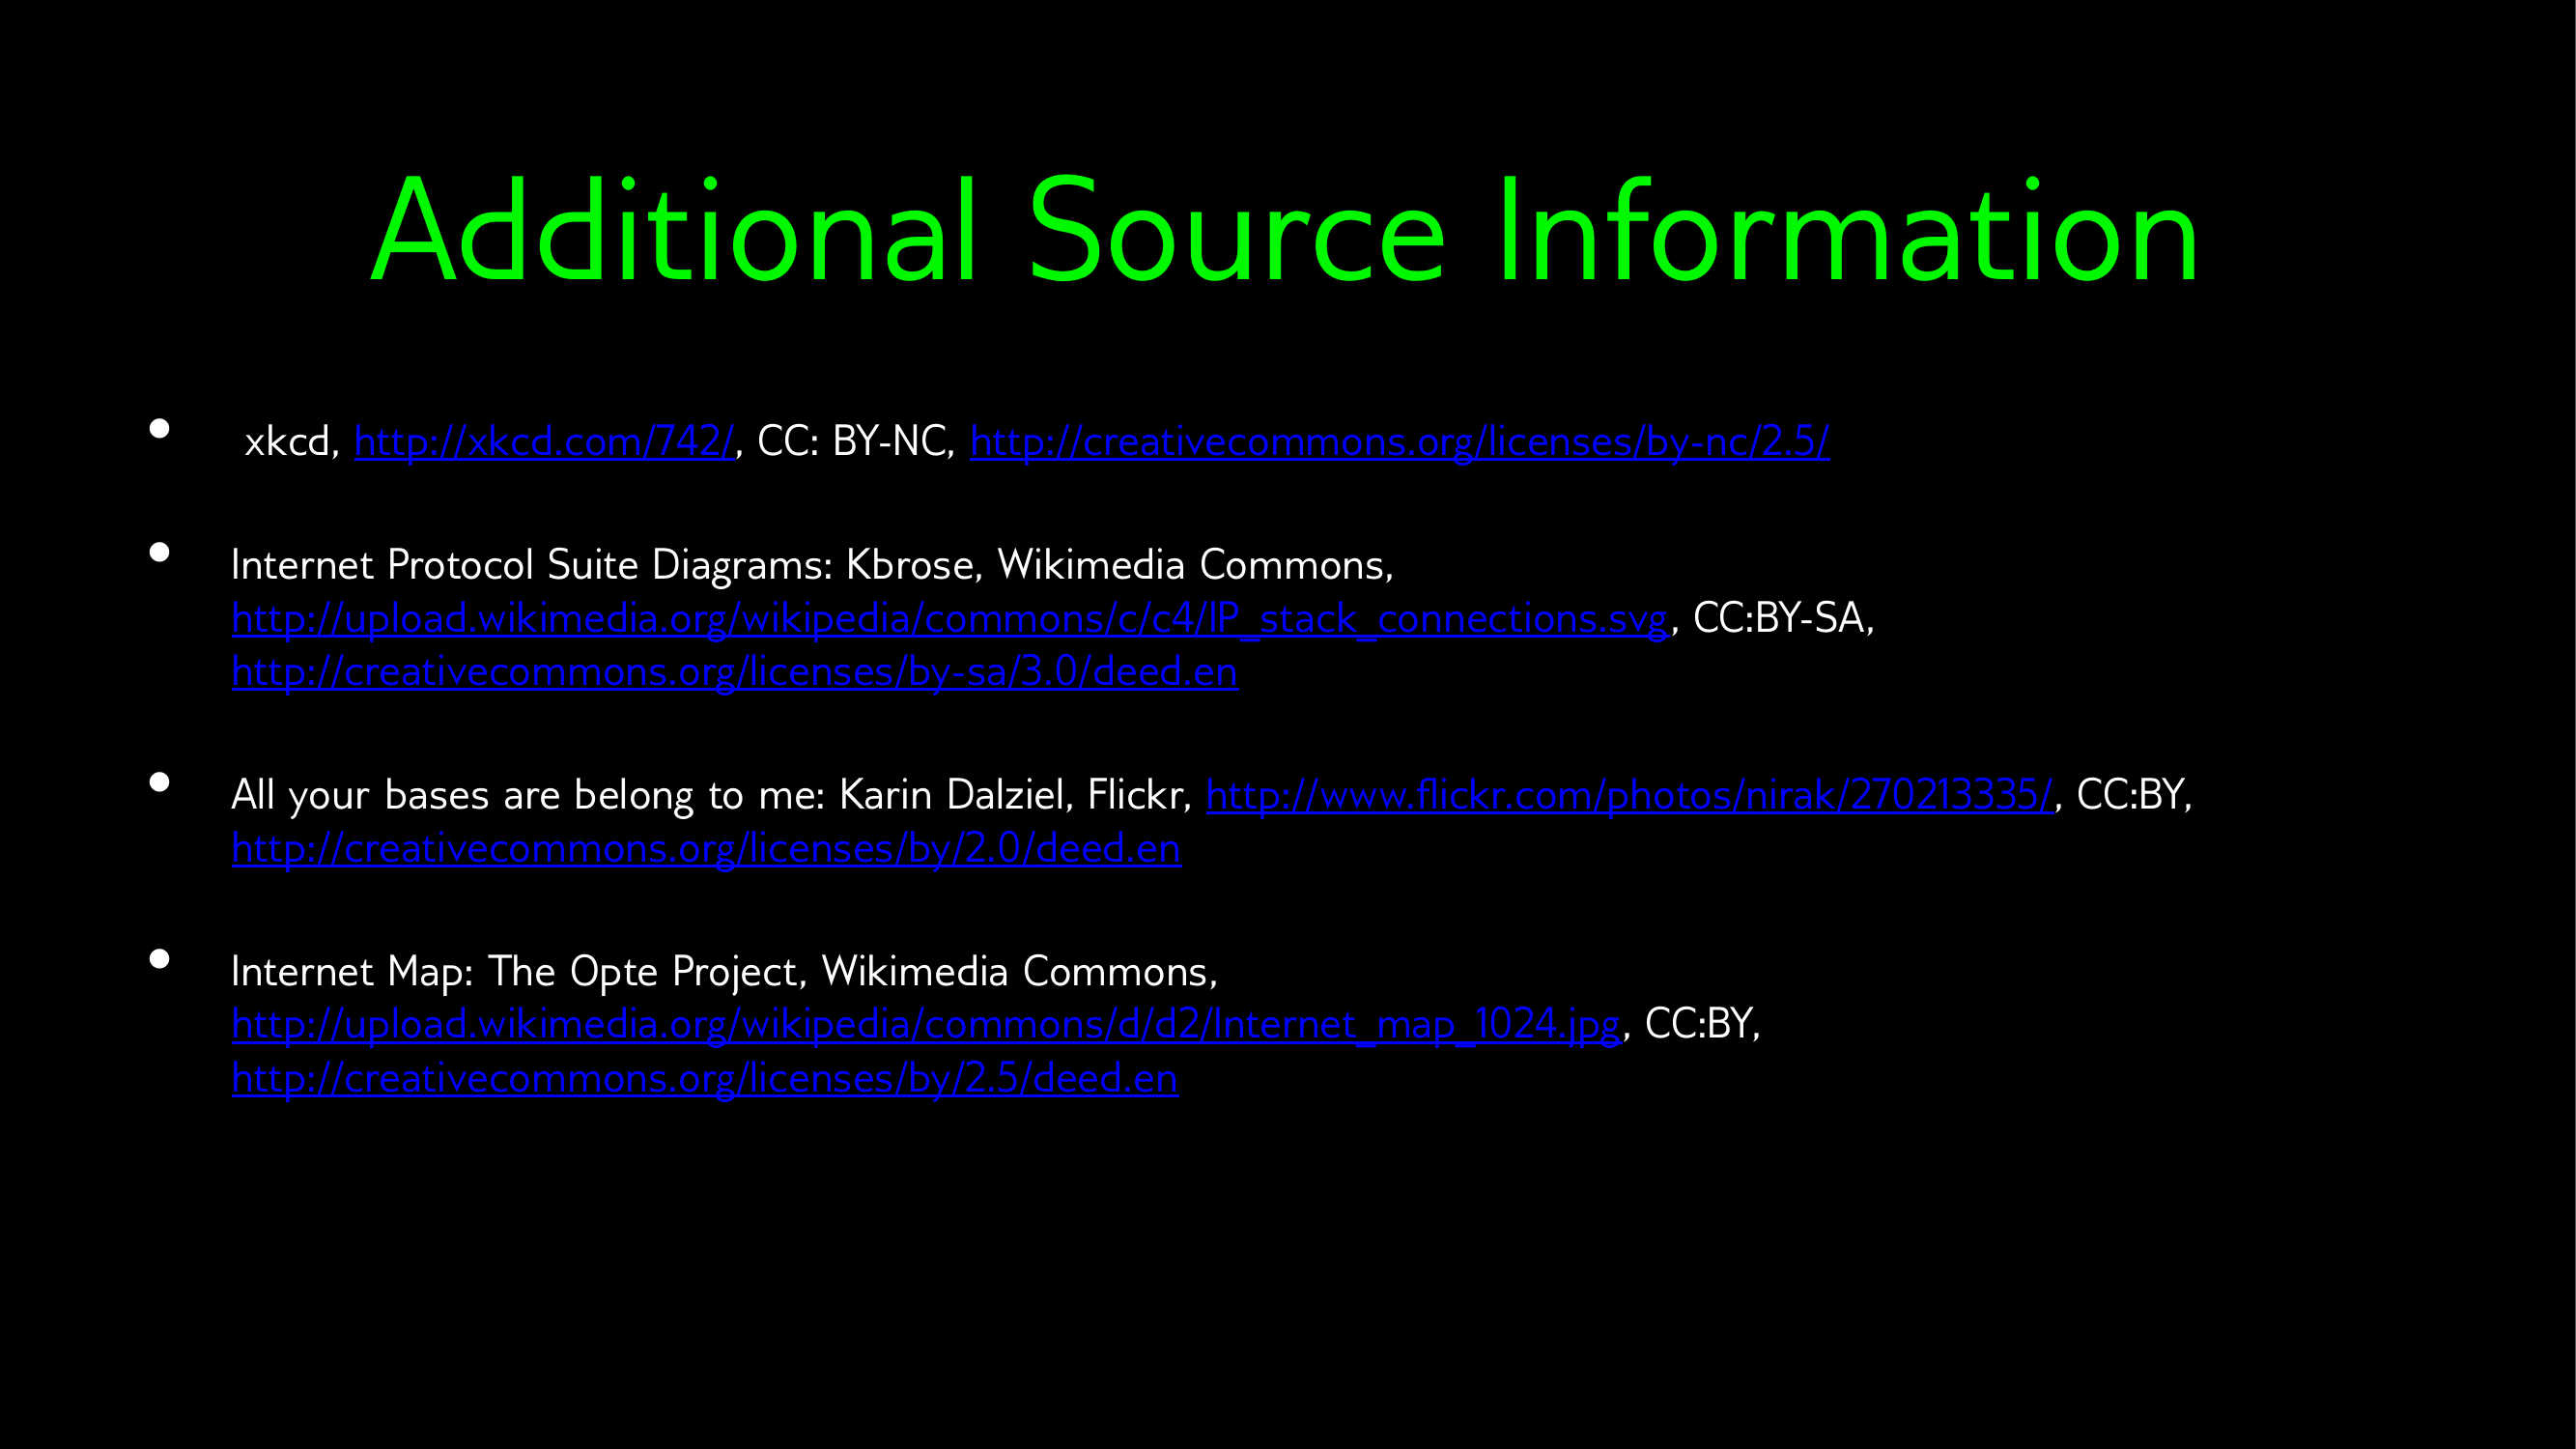

# Additional Source Information
 xkcd, http://xkcd.com/742/, CC: BY-NC, http://creativecommons.org/licenses/by-nc/2.5/
Internet Protocol Suite Diagrams: Kbrose, Wikimedia Commons, http://upload.wikimedia.org/wikipedia/commons/c/c4/IP_stack_connections.svg, CC:BY-SA, http://creativecommons.org/licenses/by-sa/3.0/deed.en
All your bases are belong to me: Karin Dalziel, Flickr, http://www.flickr.com/photos/nirak/270213335/, CC:BY, http://creativecommons.org/licenses/by/2.0/deed.en
Internet Map: The Opte Project, Wikimedia Commons, http://upload.wikimedia.org/wikipedia/commons/d/d2/Internet_map_1024.jpg, CC:BY, http://creativecommons.org/licenses/by/2.5/deed.en